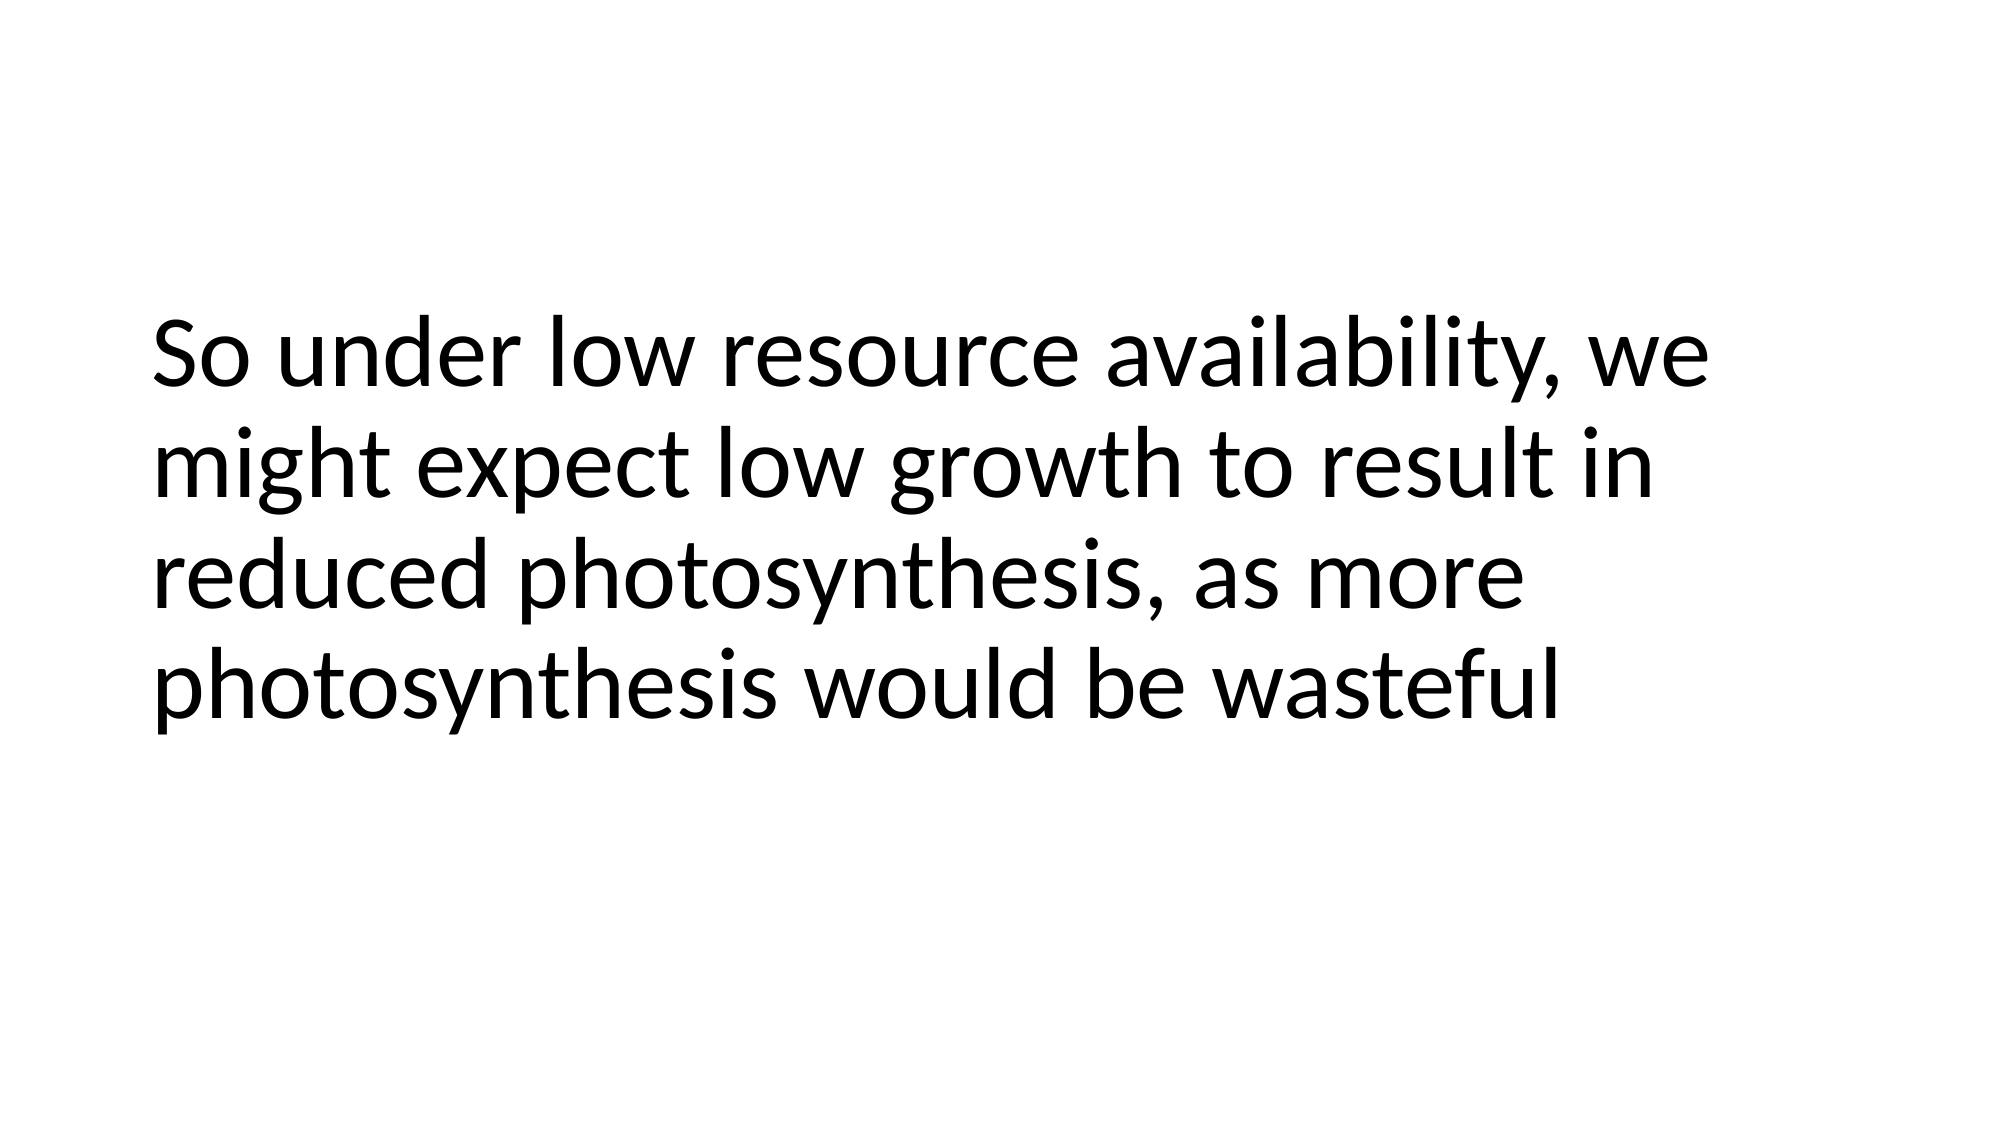

# So under low resource availability, we might expect low growth to result in reduced photosynthesis, as more photosynthesis would be wasteful